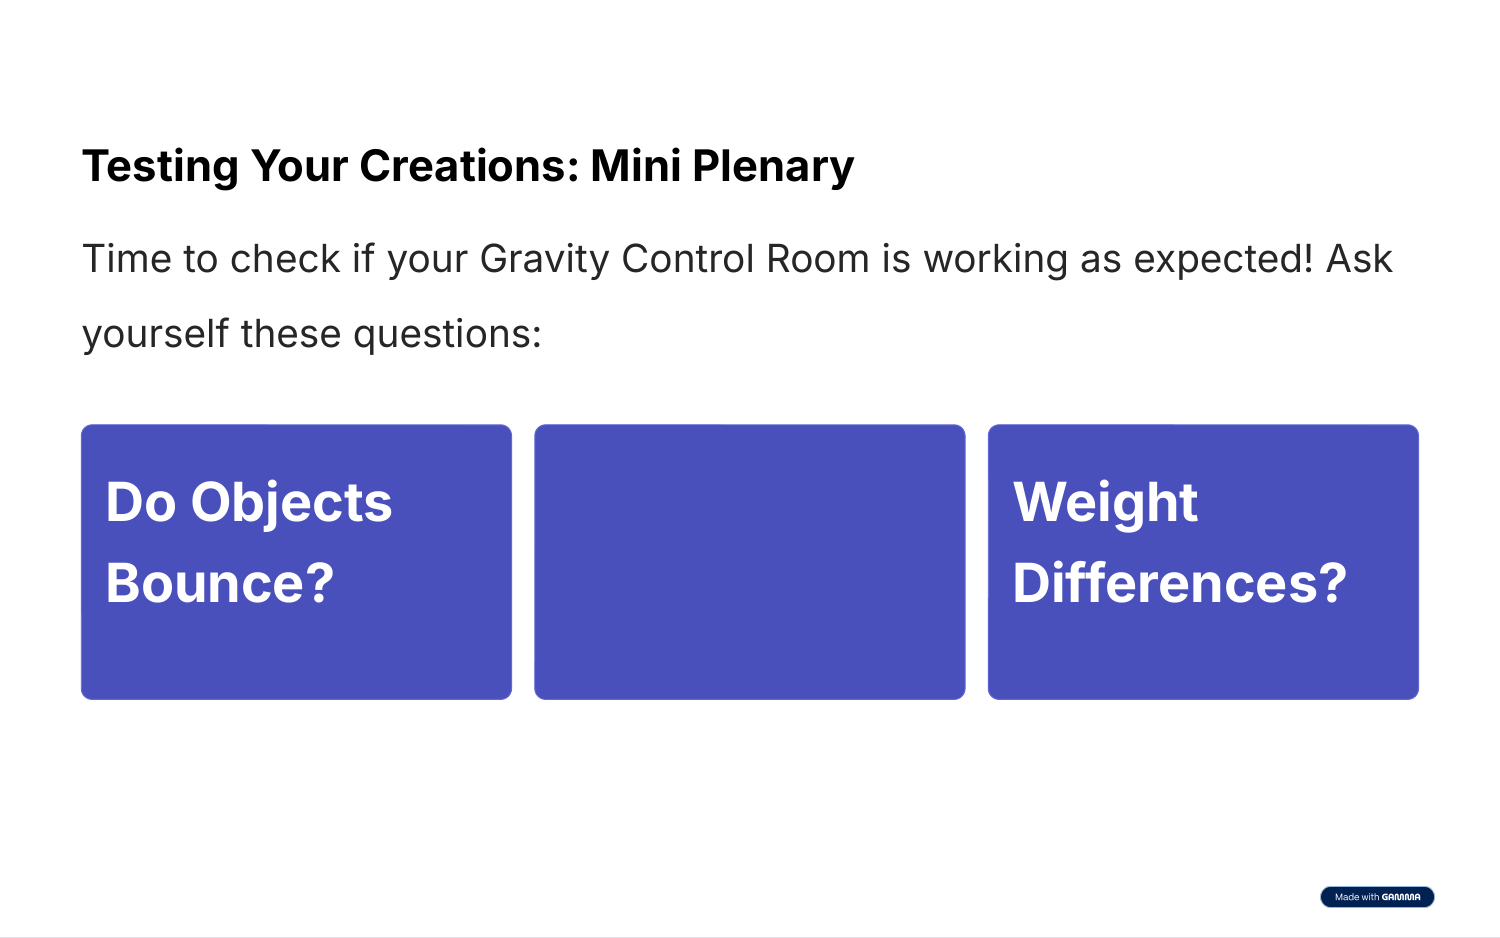

Testing Your Creations: Mini Plenary
Time to check if your Gravity Control Room is working as expected! Ask yourself these questions:

Weight Differences?
Do Objects Bounce?